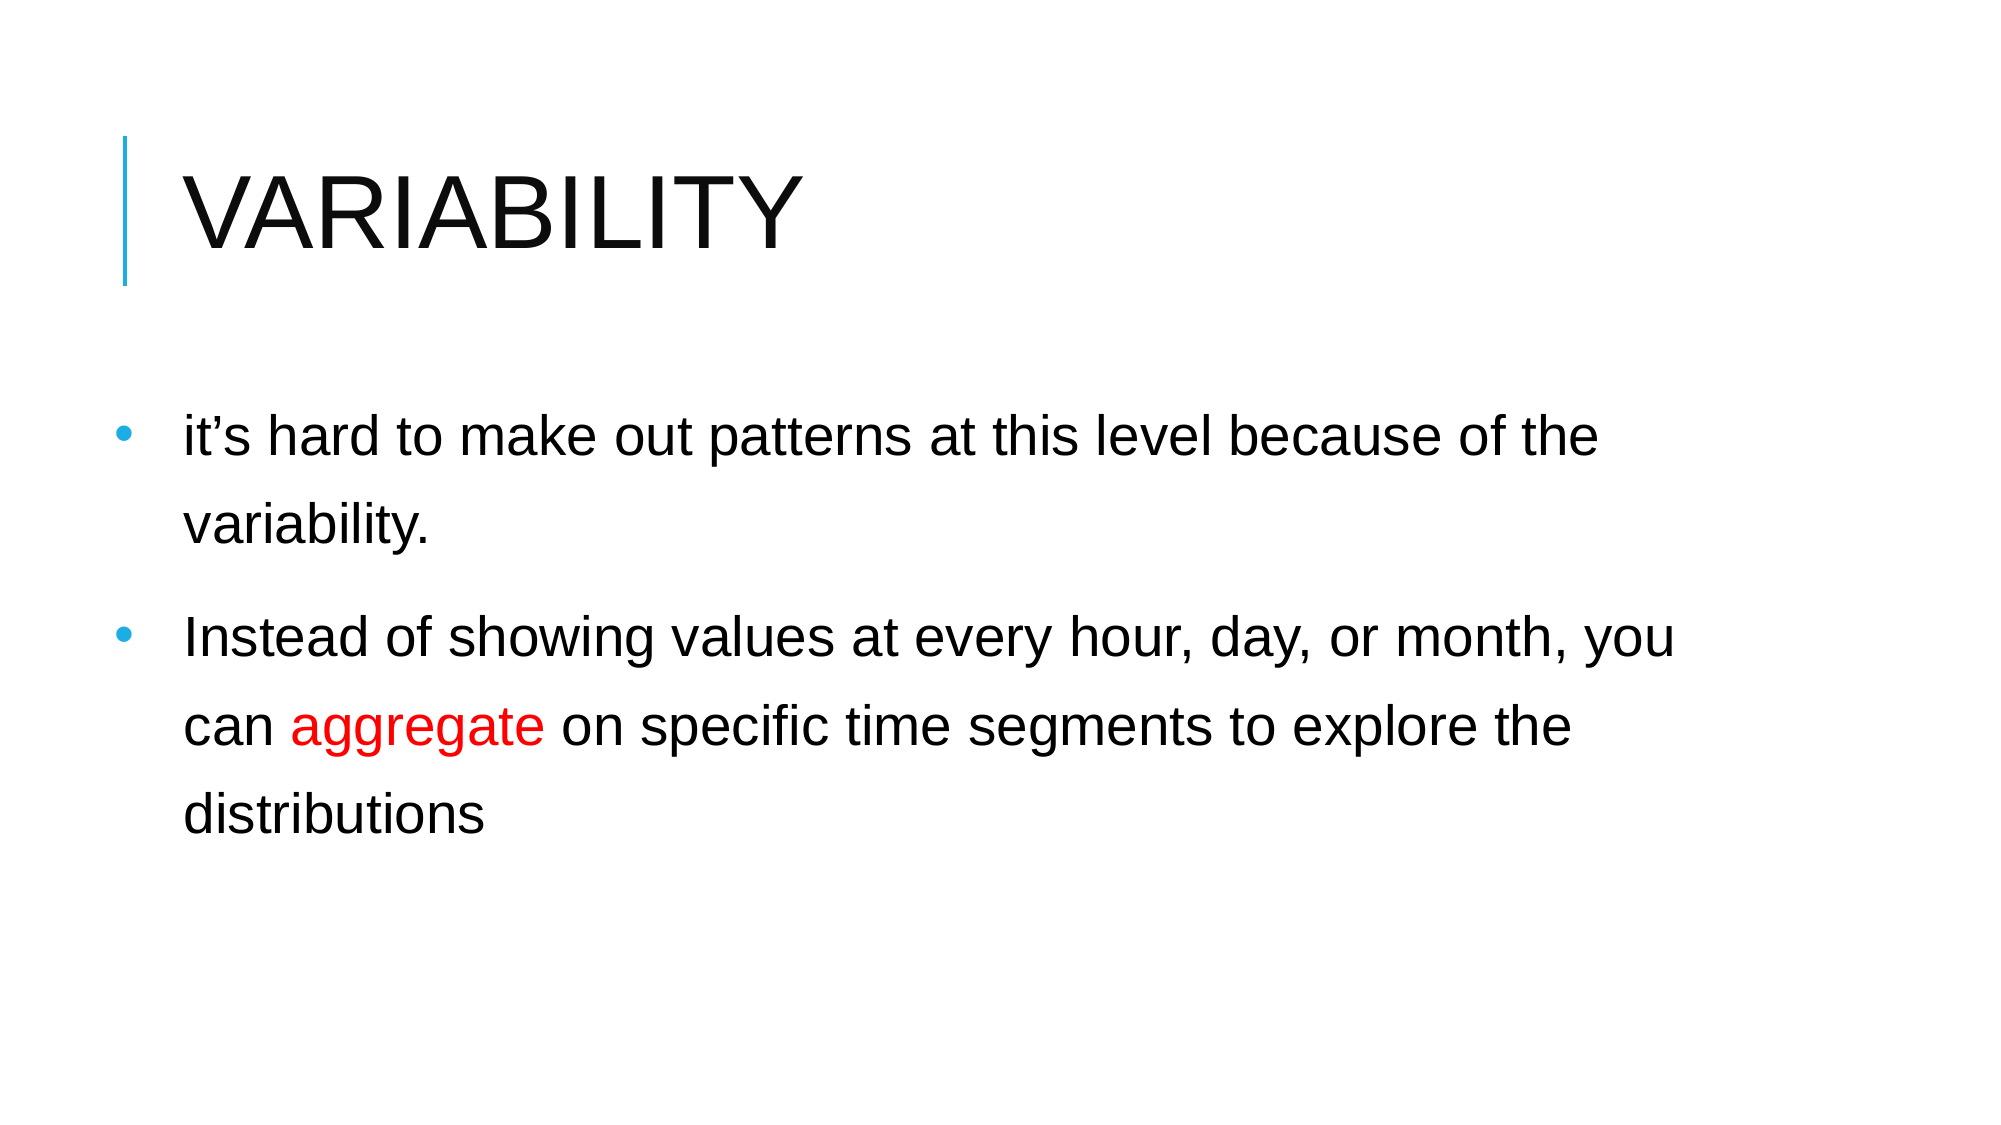

# VARIABILITY
it’s hard to make out patterns at this level because of the variability.
Instead of showing values at every hour, day, or month, you can aggregate on specific time segments to explore the distributions